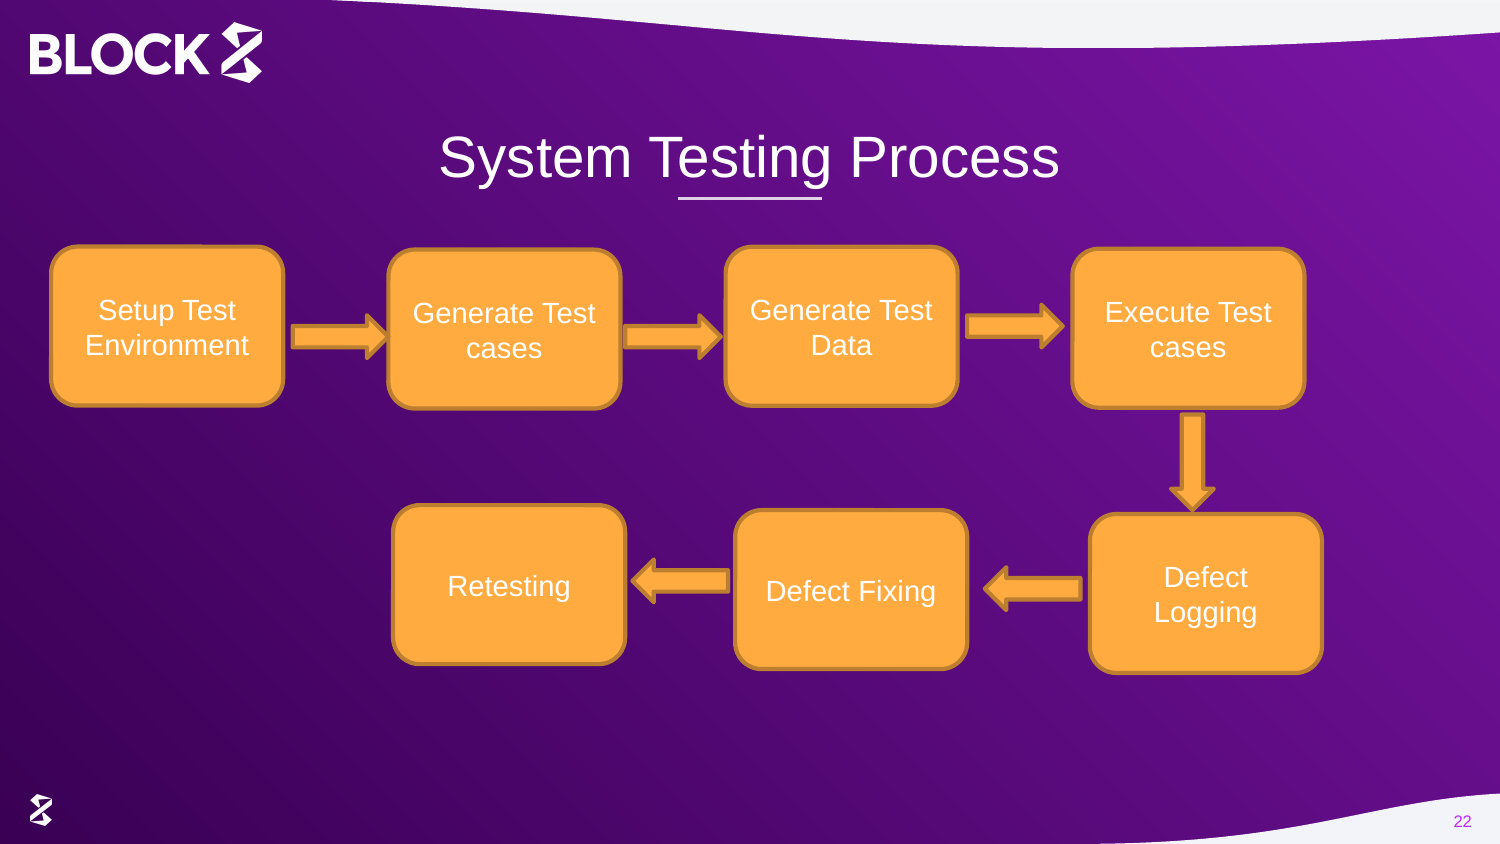

# System Testing Process

Setup Test Environment
Generate Test Data
Execute Test cases
Generate Test cases

Retesting
Defect Fixing
Defect Logging

22